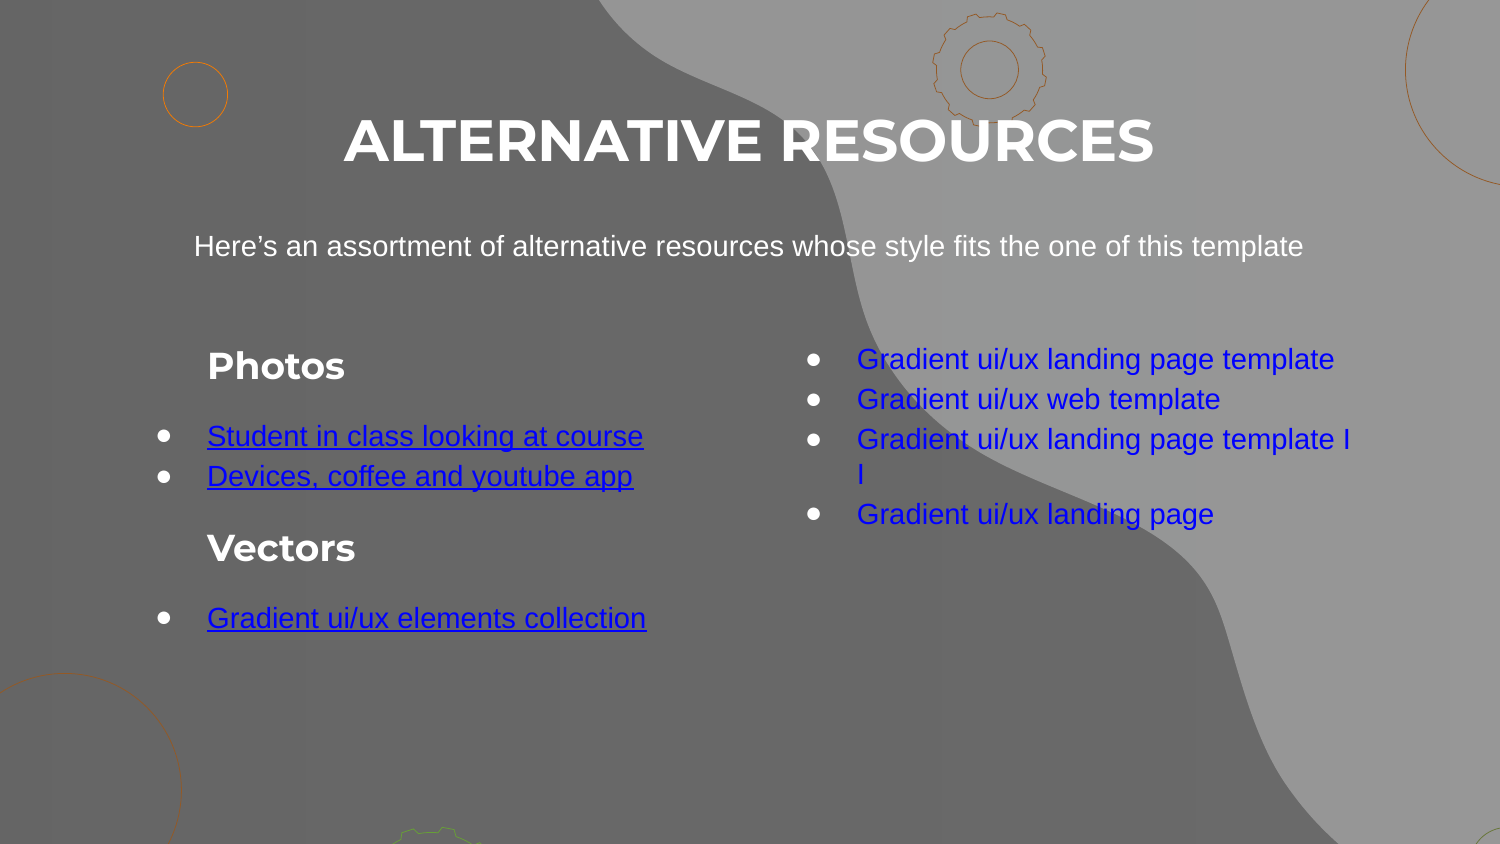

# ALTERNATIVE RESOURCES
Here’s an assortment of alternative resources whose style fits the one of this template
Photos
Student in class looking at course
Devices, coffee and youtube app
Vectors
Gradient ui/ux elements collection
Gradient ui/ux landing page template
Gradient ui/ux web template
Gradient ui/ux landing page template II
Gradient ui/ux landing page